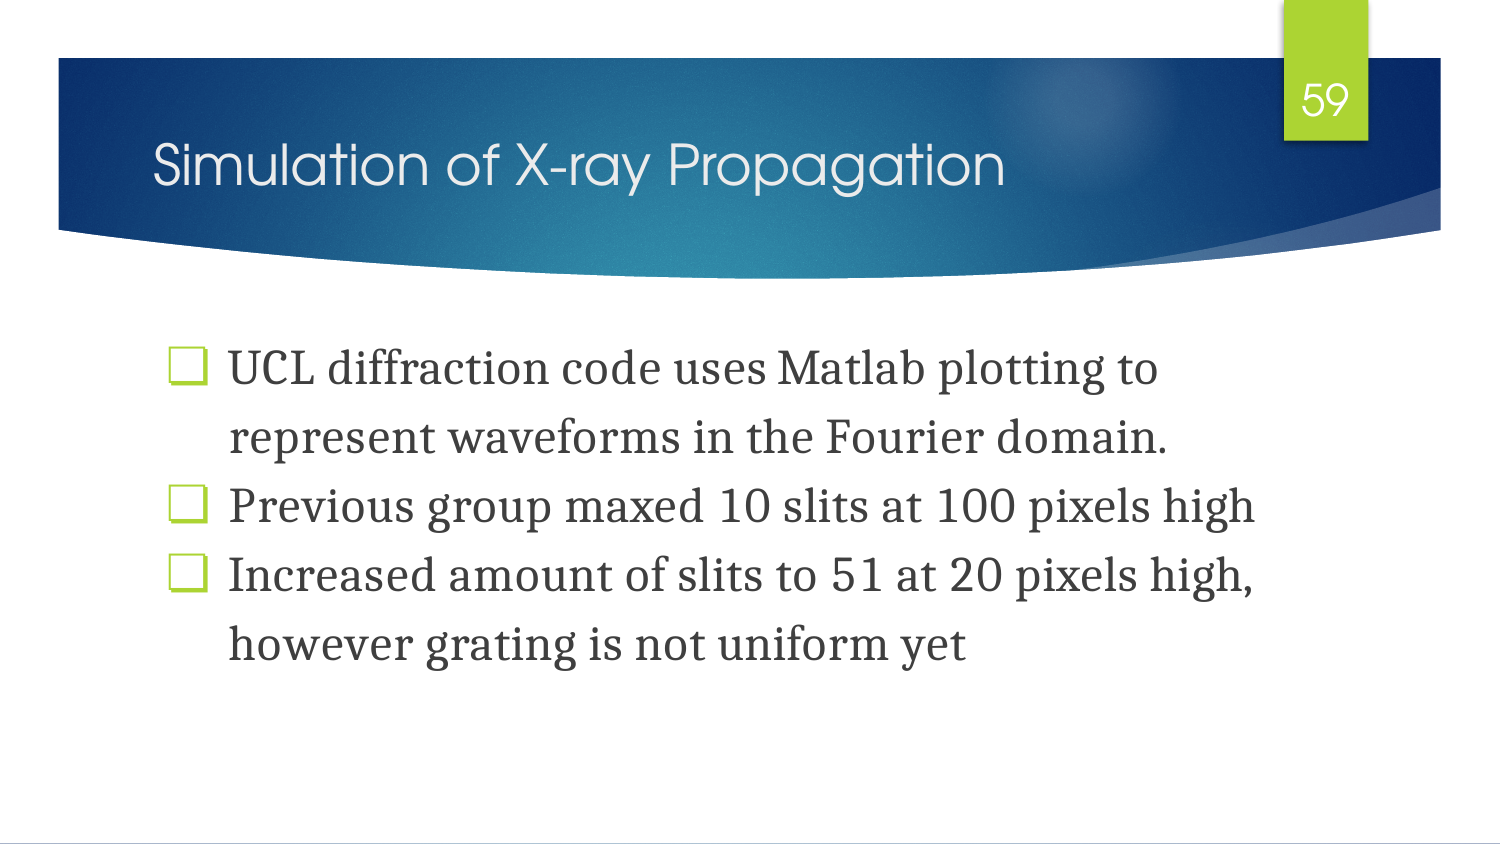

59
# Simulation of X-ray Propagation
UCL diffraction code uses Matlab plotting to represent waveforms in the Fourier domain.
Previous group maxed 10 slits at 100 pixels high
Increased amount of slits to 51 at 20 pixels high, however grating is not uniform yet